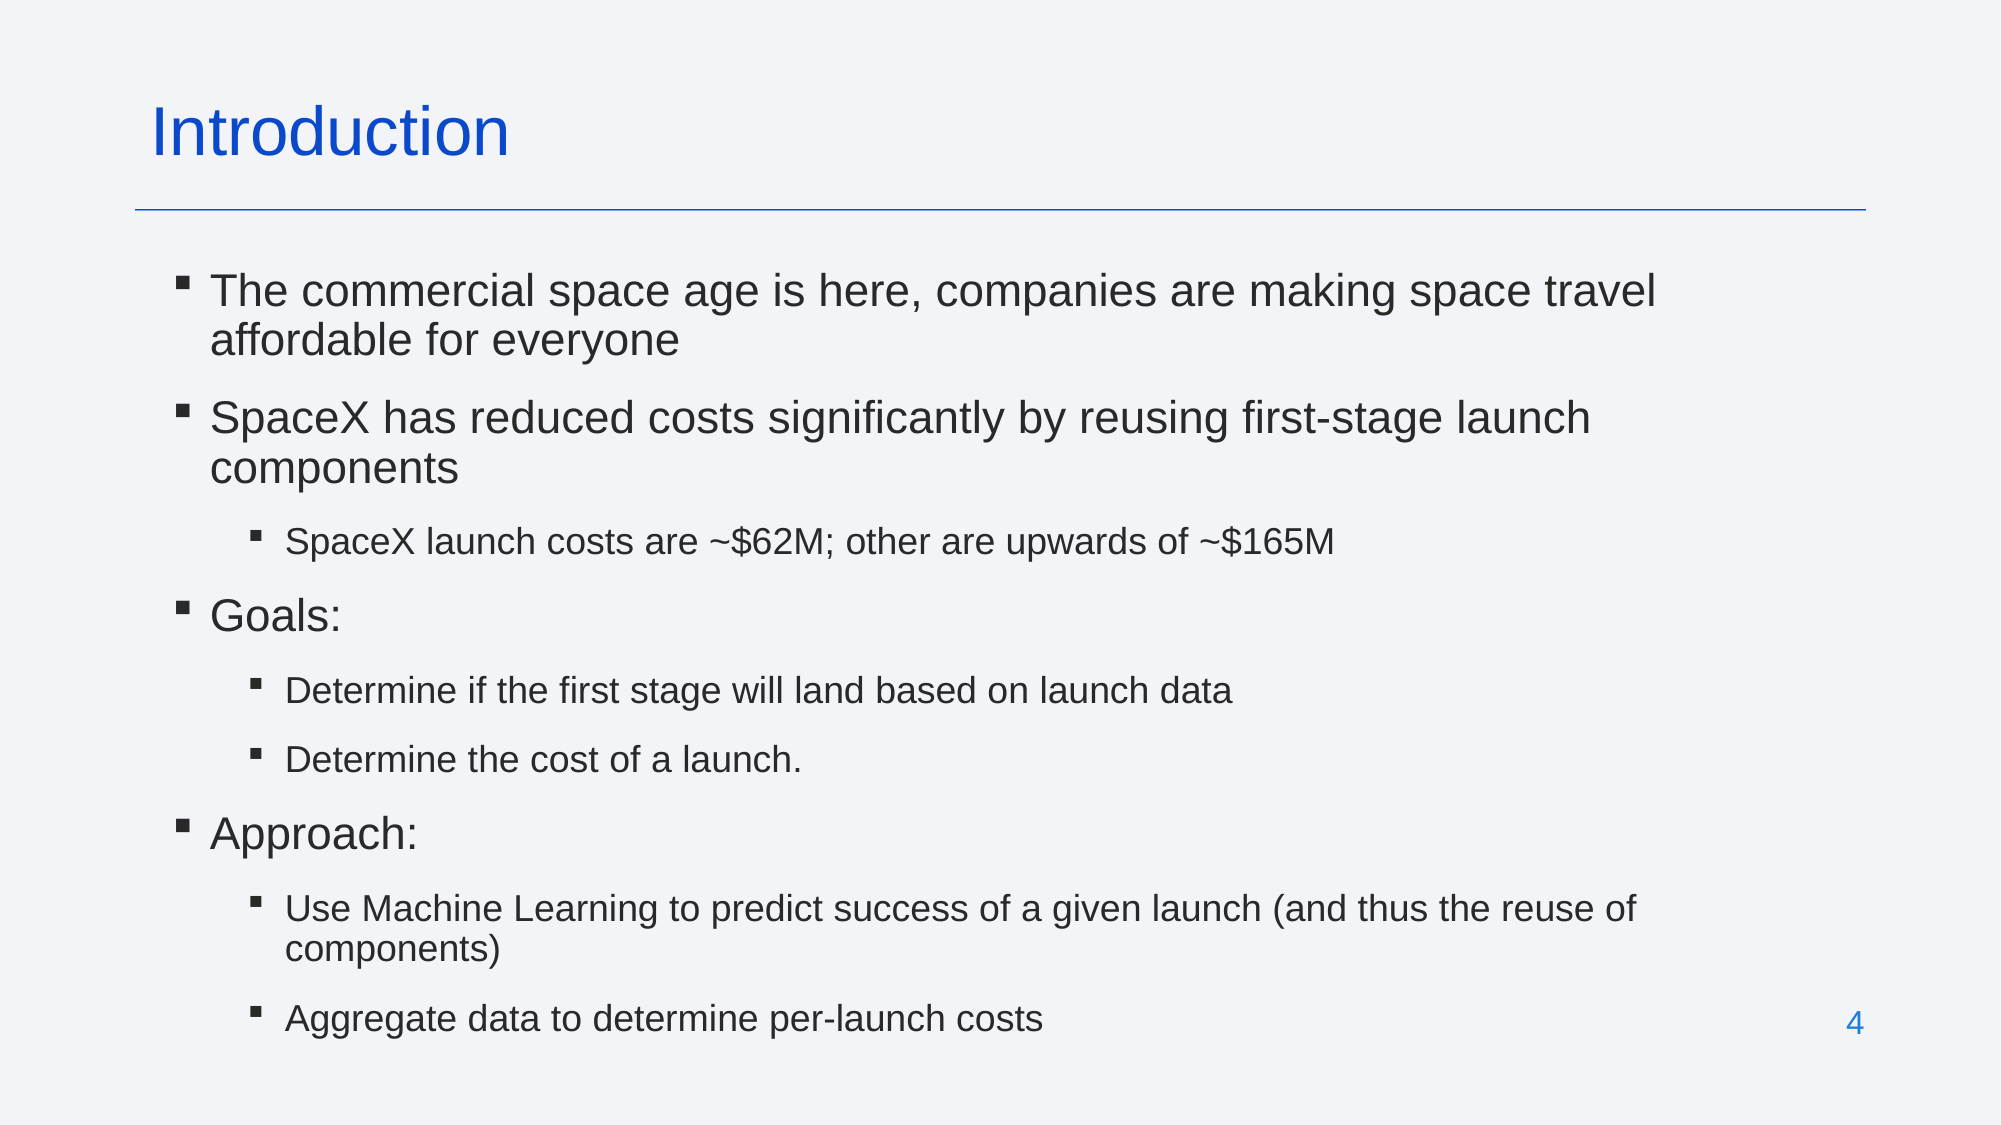

Introduction
The commercial space age is here, companies are making space travel affordable for everyone
SpaceX has reduced costs significantly by reusing first-stage launch components
SpaceX launch costs are ~$62M; other are upwards of ~$165M
Goals:
Determine if the first stage will land based on launch data
Determine the cost of a launch.
Approach:
Use Machine Learning to predict success of a given launch (and thus the reuse of components)
Aggregate data to determine per-launch costs
4